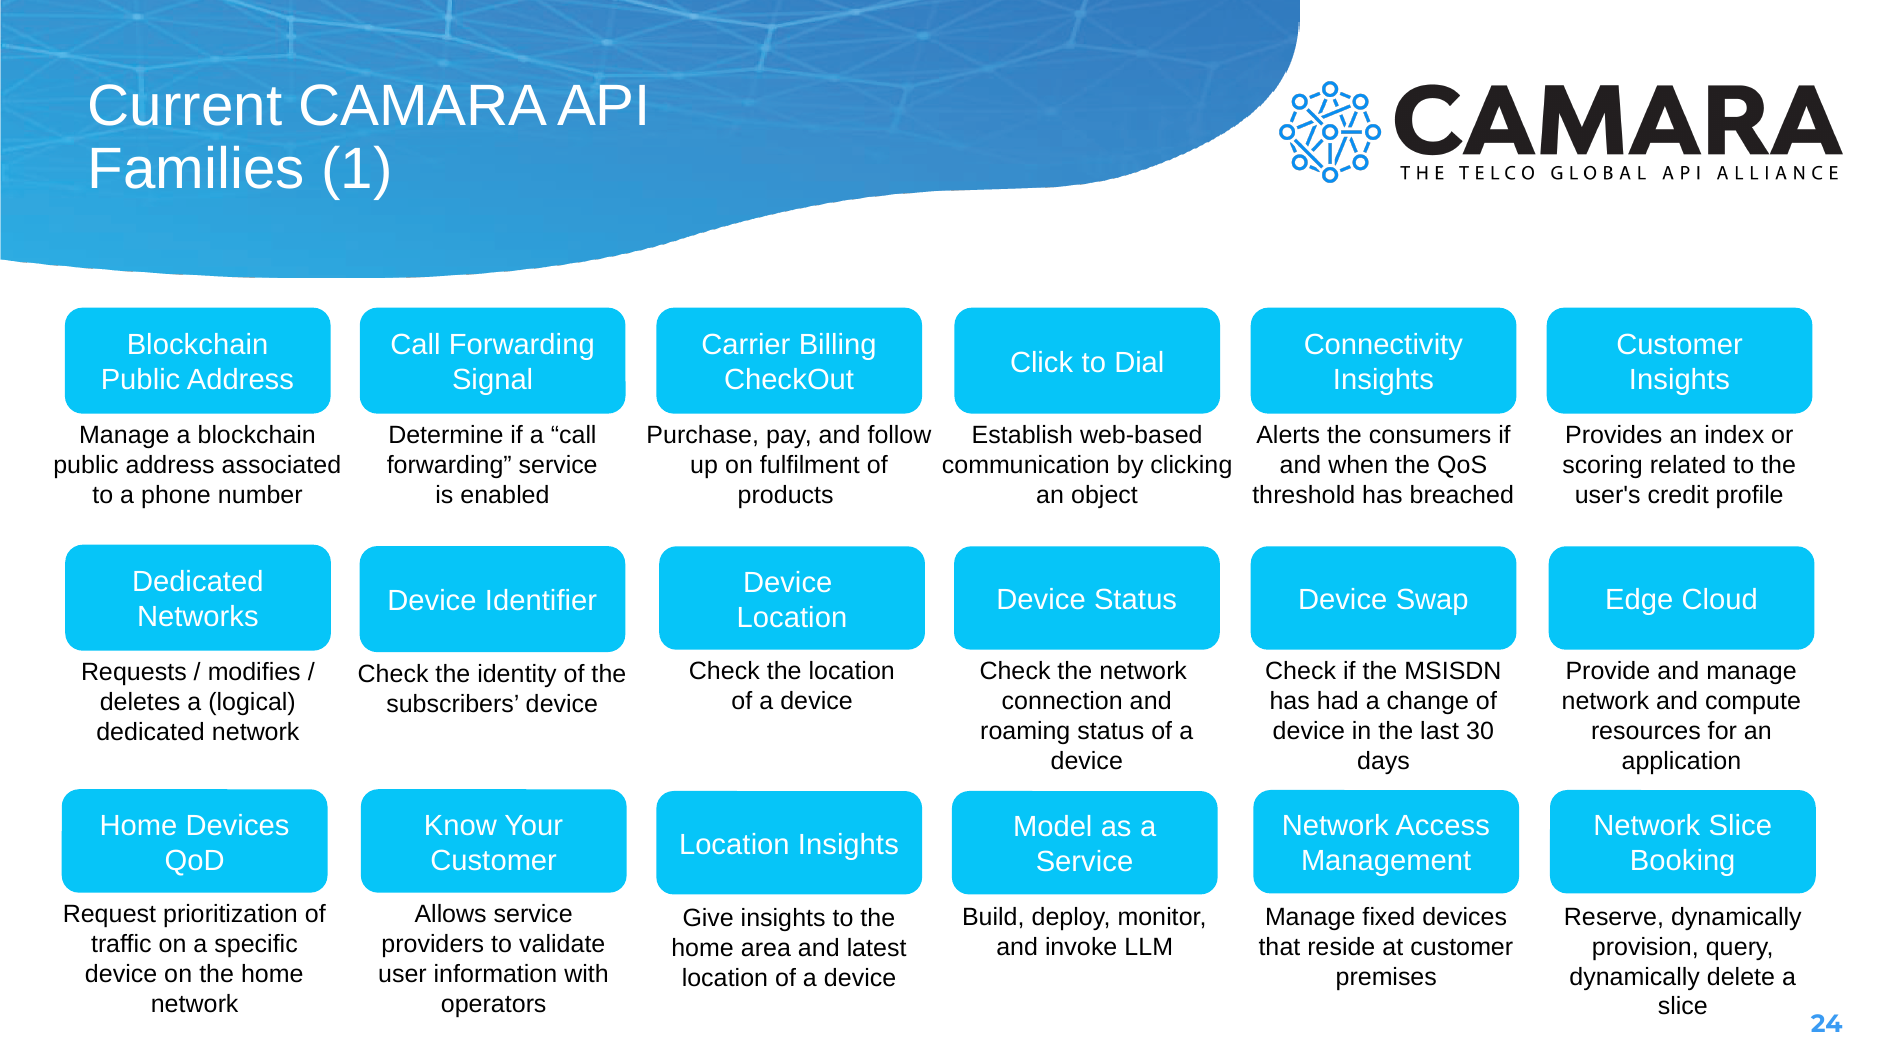

# Current CAMARA API Families (1)

Customer Insights
Blockchain Public Address
Call Forwarding Signal
Carrier Billing
CheckOut
Click to Dial
Connectivity Insights
Anonymised Subscriber ID
Identify a client device trying to access network services
Provides an index or scoring related to the user's credit profile
Manage a blockchain public address associated to a phone number
Determine if a “call forwarding” service is enabled
Purchase, pay, and follow up on fulfilment of products
Establish web-based communication by clicking an object
Alerts the consumers if and when the QoS threshold has breached
Dedicated Networks
Device Identifier
Device
Location
Device Status
Device Swap
Edge Cloud
Check the location of a device
Check the network  connection and roaming status of a device
Check if the MSISDN has had a change of device in the last 30 days
Provide and manage network and compute resources for an application
Requests / modifies / deletes a (logical) dedicated network
Check the identity of the subscribers’ device
Home Devices QoD
Know Your Customer
Network Access Management
Network Slice Booking
Location Insights
Model as a Service
Request prioritization of traffic on a specific device on the home network
Allows service providers to validate user information with operators
Manage fixed devices that reside at customer premises
Reserve, dynamically provision, query, dynamically delete a slice
Build, deploy, monitor, and invoke LLM
Give insights to the home area and latest location of a device